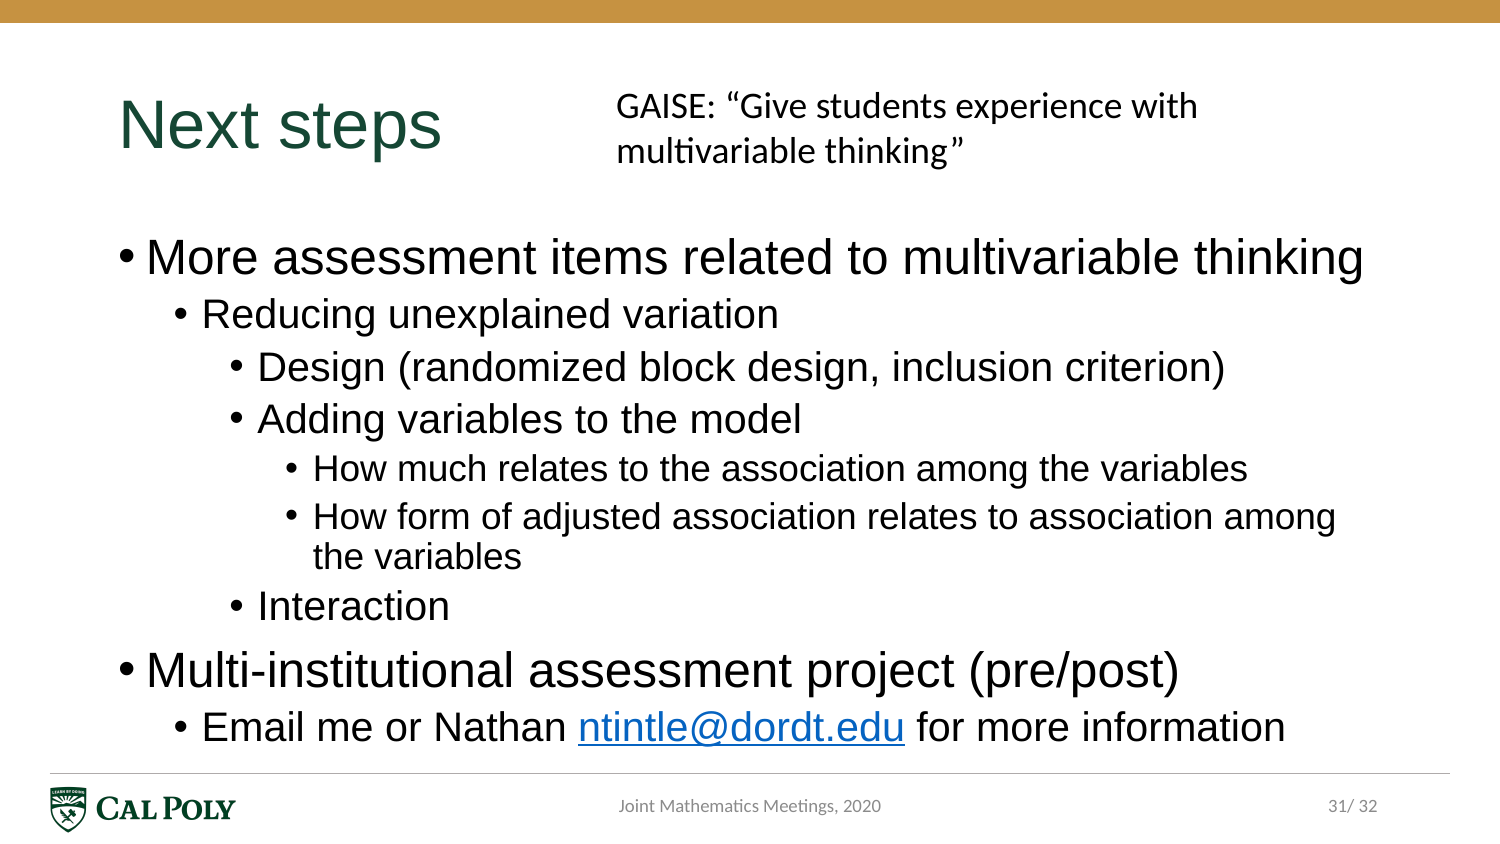

# Next steps
GAISE: “Give students experience with multivariable thinking”
More assessment items related to multivariable thinking
Reducing unexplained variation
Design (randomized block design, inclusion criterion)
Adding variables to the model
How much relates to the association among the variables
How form of adjusted association relates to association among the variables
Interaction
Multi-institutional assessment project (pre/post)
Email me or Nathan ntintle@dordt.edu for more information
Joint Mathematics Meetings, 2020
31/ 32